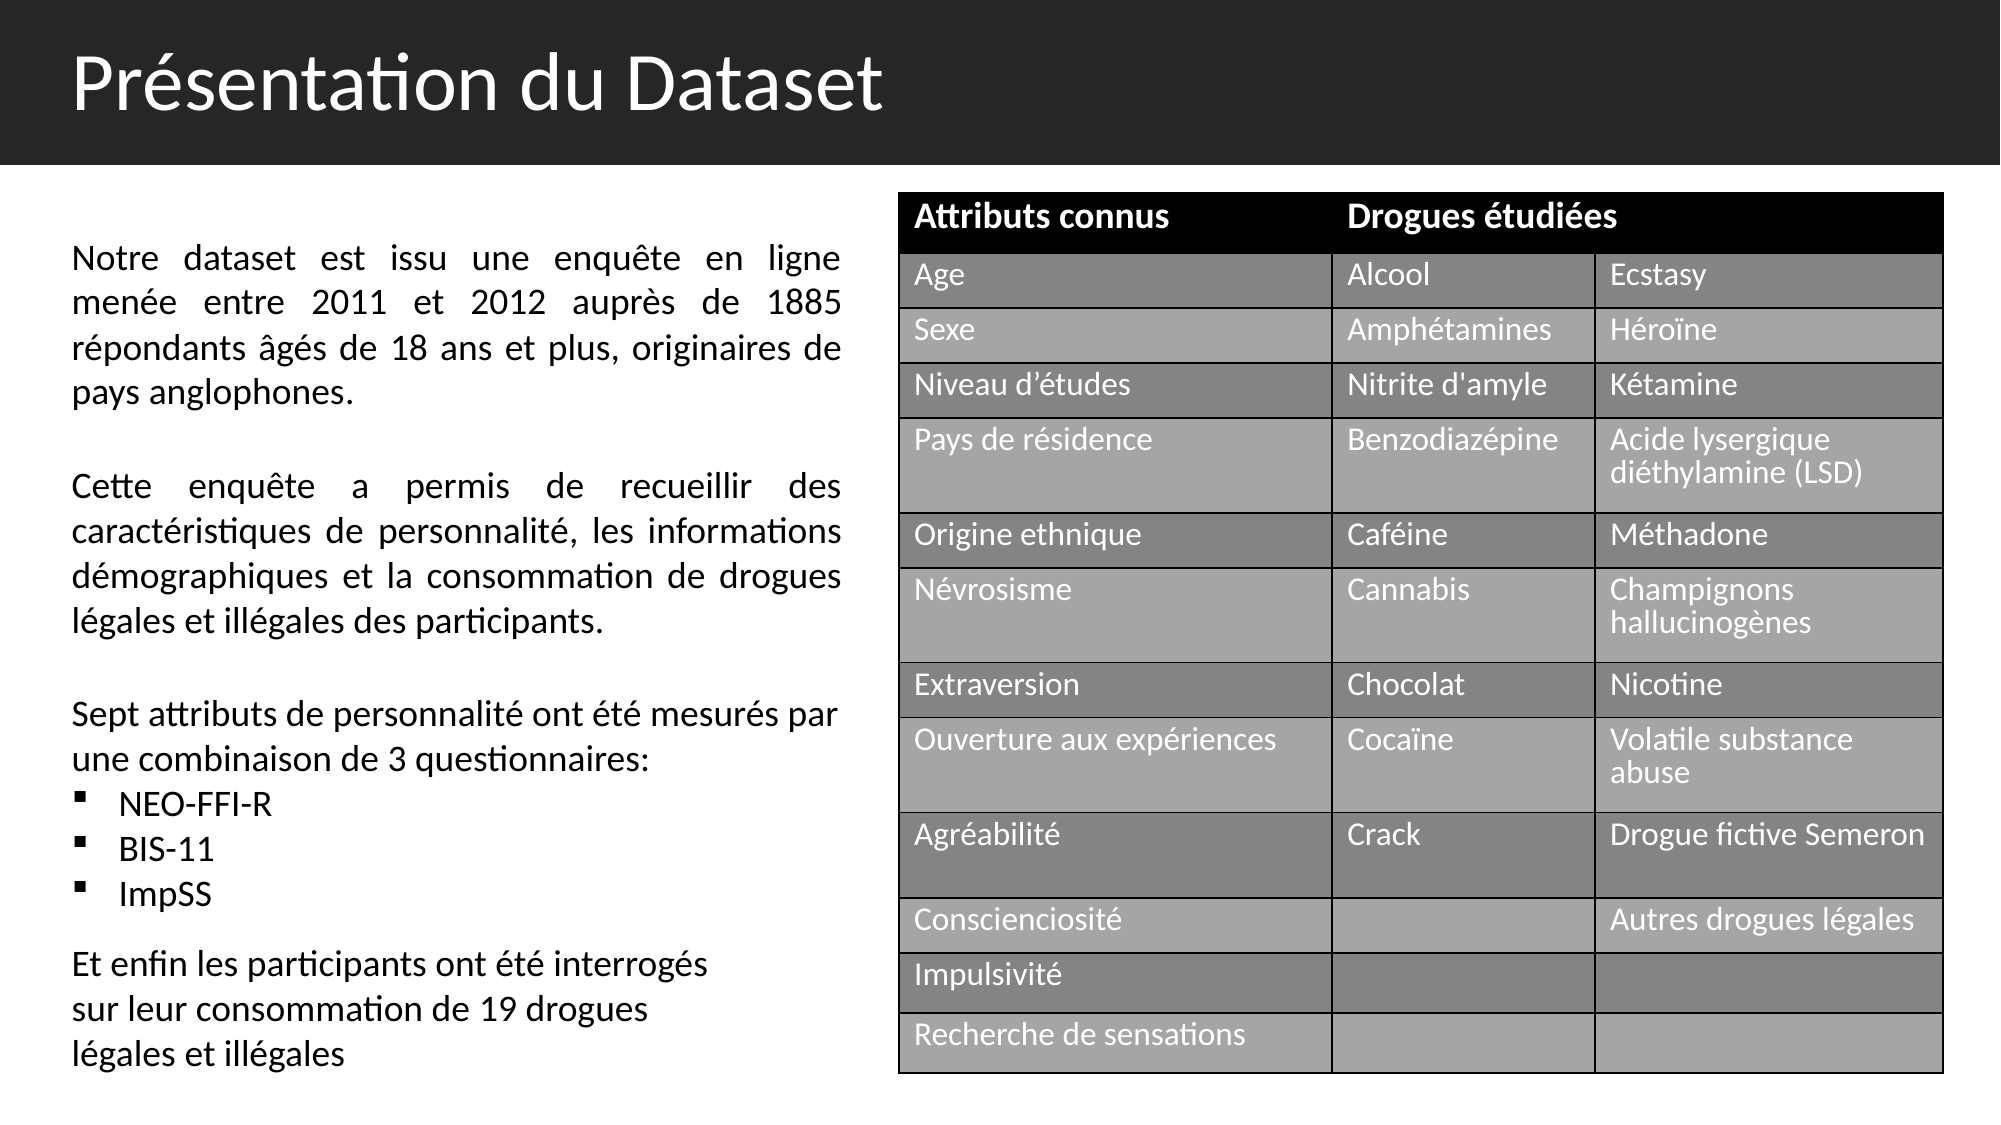

Présentation du Dataset
Pour chacune de ces drogues, chaque personne a dû renseigner sa dernière utilisation de celle-ci qui pouvait se classer parmi 7 propositions numérotées de 0 à 6:
Utilisé pour la dernière fois :
6 - Hier
5 - La semaine dernière
4 - Le mois dernier
3 - L’année dernière
2 - Il y a 10 ans
1 - Il y a plus de 10 ans
0 – Jamais

| Attributs connus | Drogues étudiées |  |
| --- | --- | --- |
| Age | Alcool | Ecstasy |
| Sexe | Amphétamines | Héroïne |
| Niveau d’études | Nitrite d'amyle | Kétamine |
| Pays de résidence | Benzodiazépine | Acide lysergique diéthylamine (LSD) |
| Origine ethnique | Caféine | Méthadone |
| Névrosisme | Cannabis | Champignons hallucinogènes |
| Extraversion | Chocolat | Nicotine |
| Ouverture aux expériences | Cocaïne | Volatile substance abuse |
| Agréabilité | Crack | Drogue fictive Semeron |
| Conscienciosité |  | Autres drogues légales |
| Impulsivité |  |  |
| Recherche de sensations |  |  |
Notre dataset est issu une enquête en ligne menée entre 2011 et 2012 auprès de 1885 répondants âgés de 18 ans et plus, originaires de pays anglophones.
Cette enquête a permis de recueillir des caractéristiques de personnalité, les informations démographiques et la consommation de drogues légales et illégales des participants.
Présentation du Dataset
Sept attributs de personnalité ont été mesurés par une combinaison de 3 questionnaires:
NEO-FFI-R
BIS-11
ImpSS
Et enfin les participants ont été interrogés sur leur consommation de 19 drogues légales et illégales
| Attributs rejetés | Individus rejetés |
| --- | --- |
| Sexe | Les “consommateurs” de Semeron |
| Origine ethnique |  |
| Pays de résidence |  |